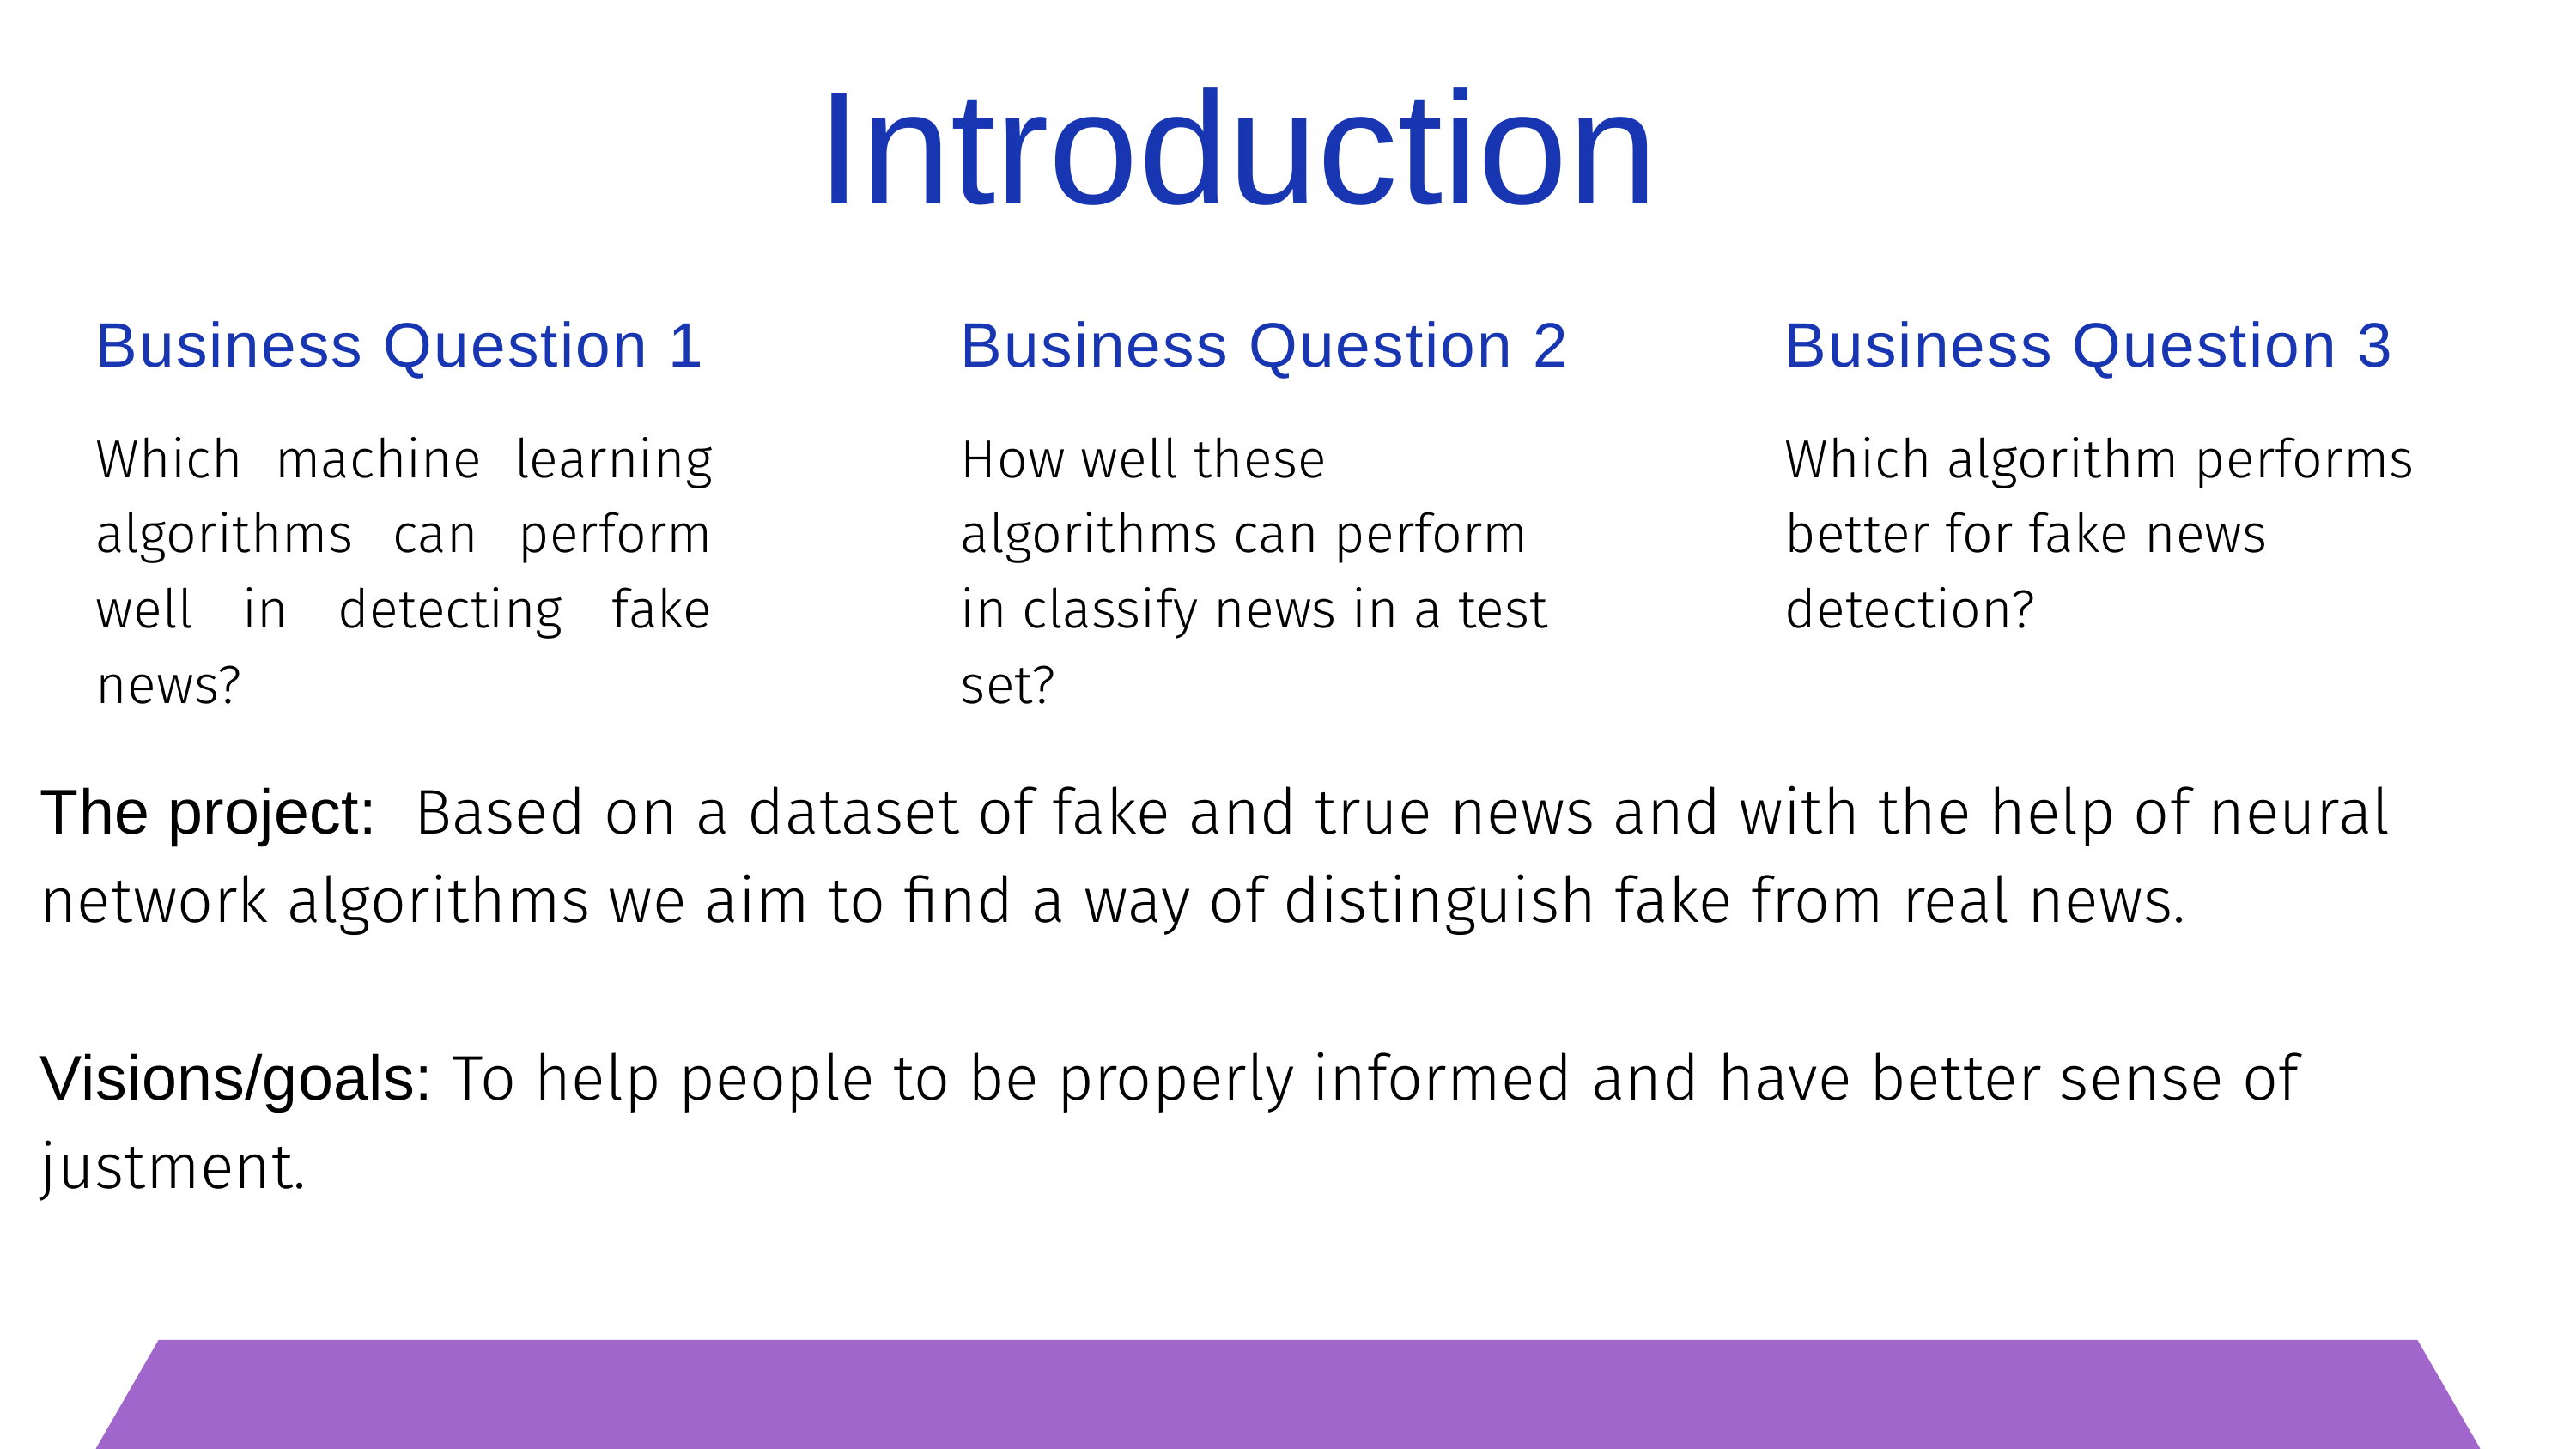

Introduction
Business Question 1
Which machine learning algorithms can perform well in detecting fake news?
Business Question 2
How well these algorithms can perform in classify news in a test set?
Business Question 3
Which algorithm performs better for fake news detection?
The project:  Based on a dataset of fake and true news and with the help of neural network algorithms we aim to find a way of distinguish fake from real news.

Visions/goals: To help people to be properly informed and have better sense of justment.